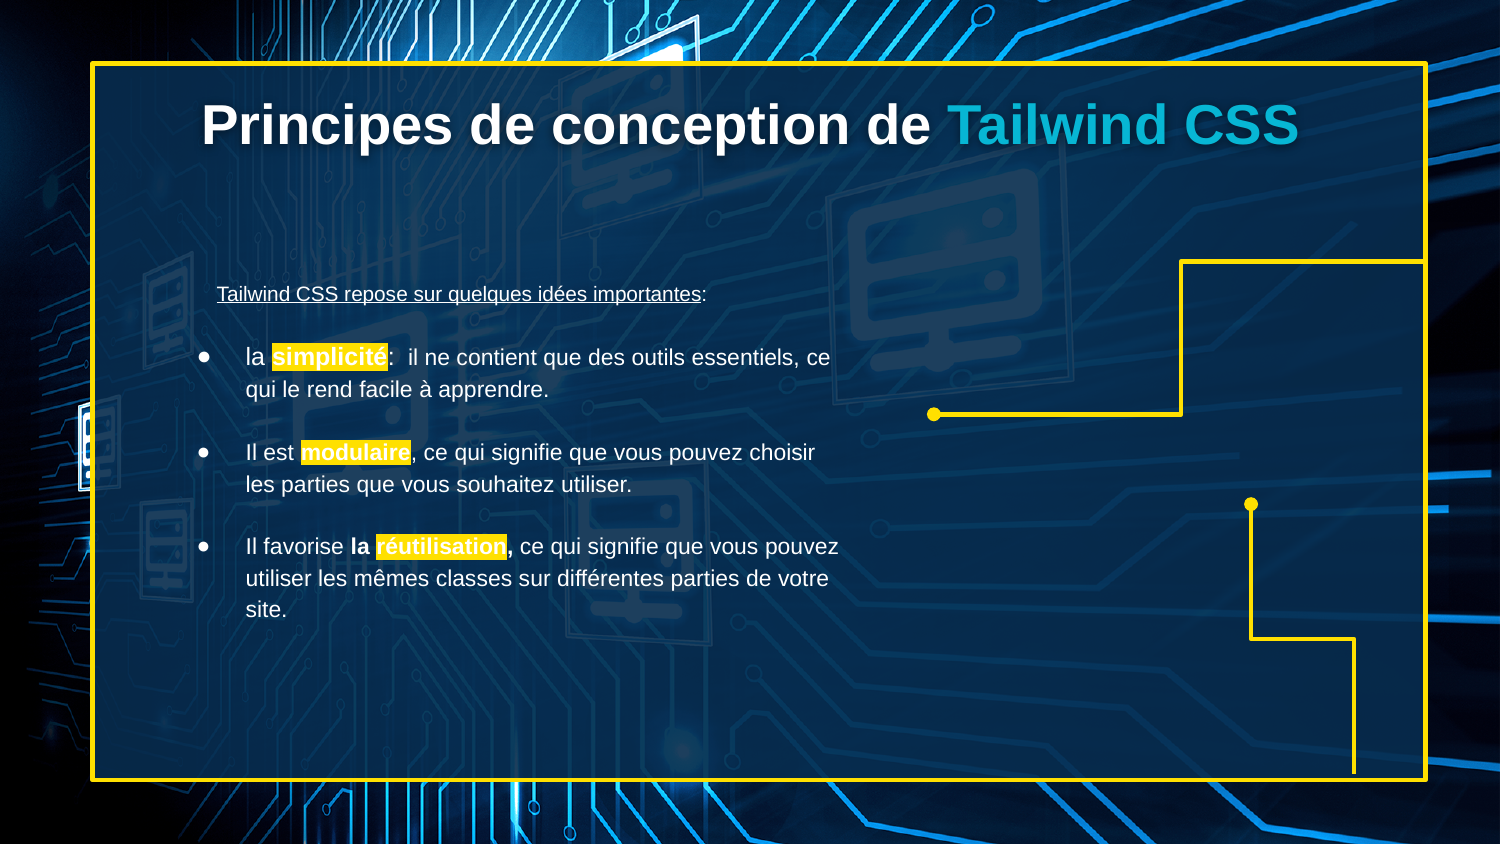

# Principes de conception de Tailwind CSS
        Tailwind CSS repose sur quelques idées importantes:
la simplicité:  il ne contient que des outils essentiels, ce qui le rend facile à apprendre.
Il est modulaire, ce qui signifie que vous pouvez choisir les parties que vous souhaitez utiliser.
Il favorise la réutilisation, ce qui signifie que vous pouvez utiliser les mêmes classes sur différentes parties de votre site.